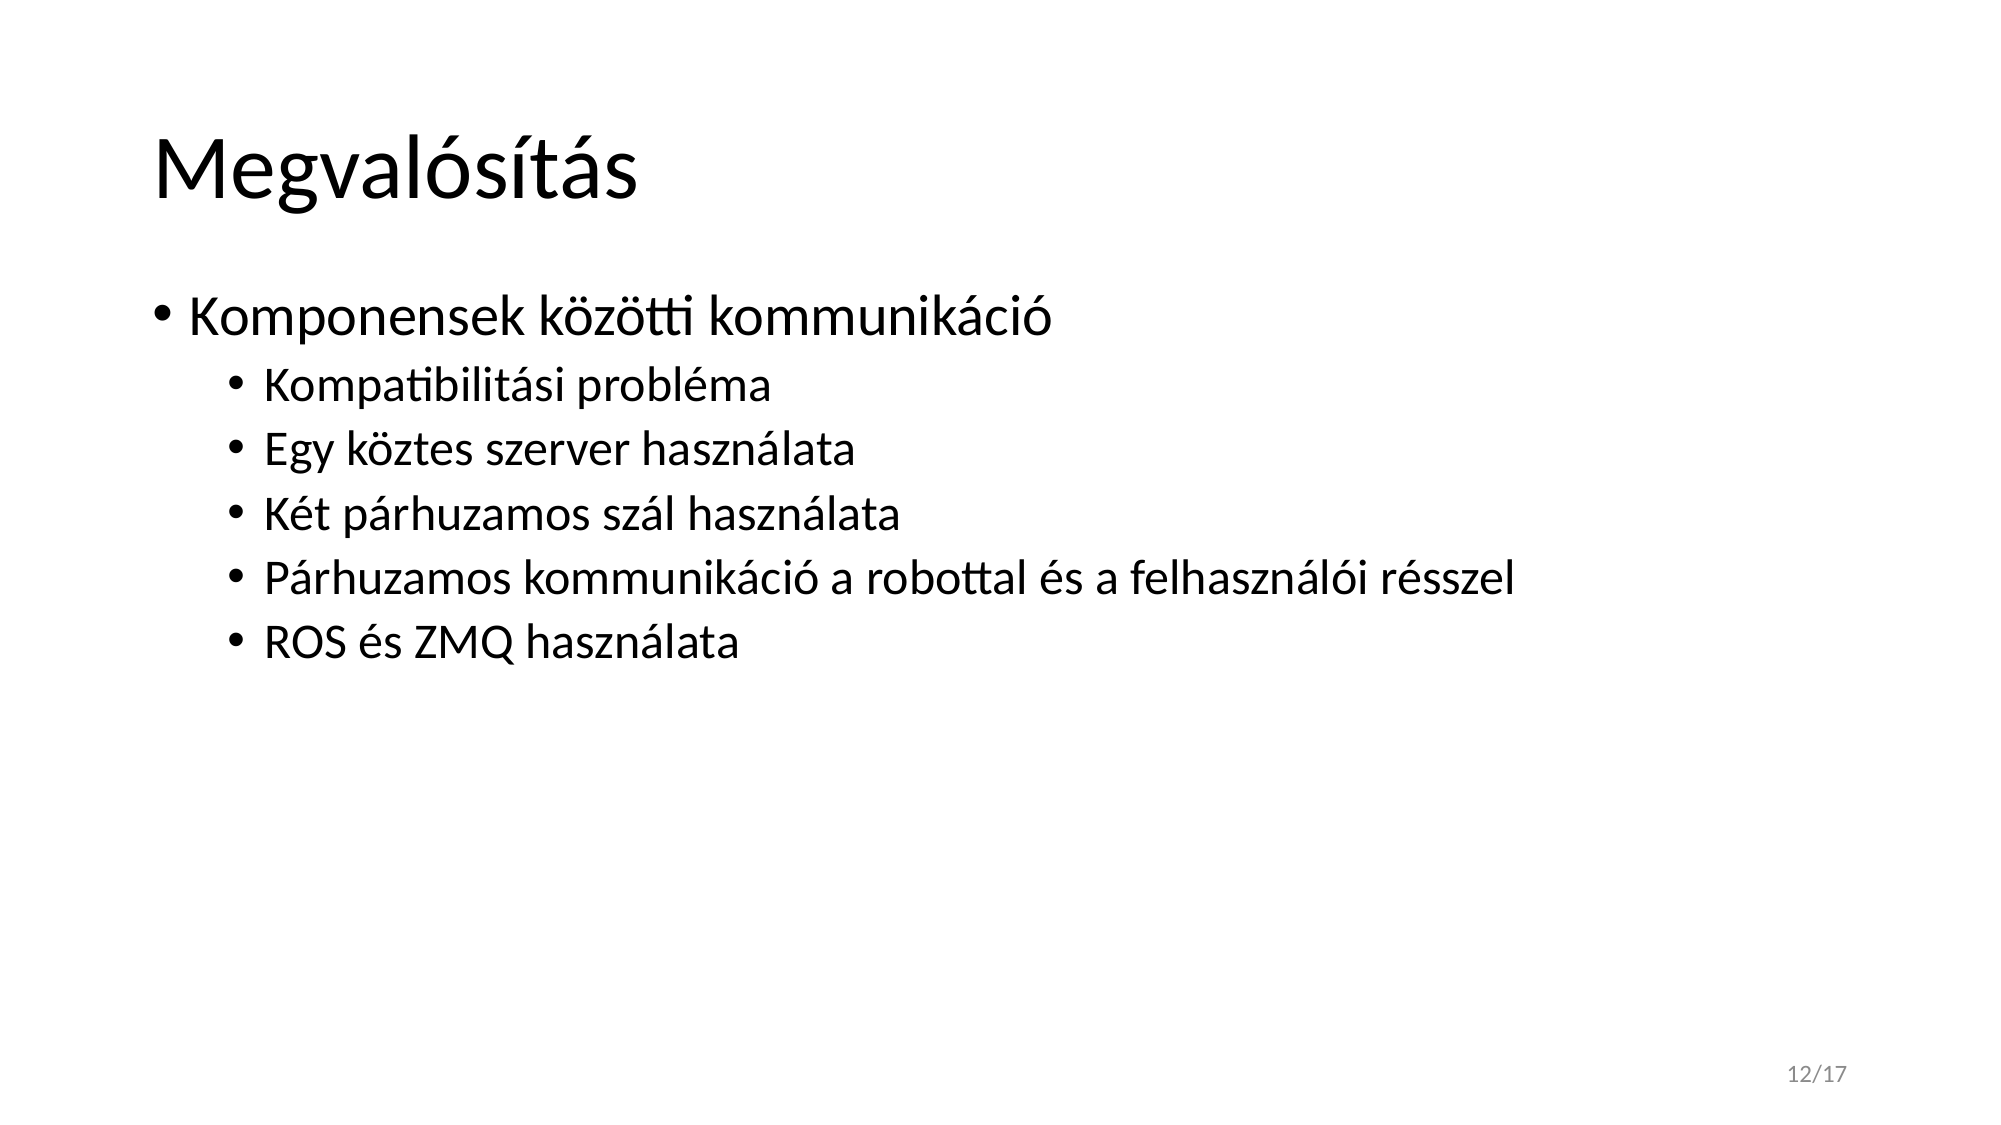

# Megvalósítás
Komponensek közötti kommunikáció
Kompatibilitási probléma
Egy köztes szerver használata
Két párhuzamos szál használata
Párhuzamos kommunikáció a robottal és a felhasználói résszel
ROS és ZMQ használata
12/17